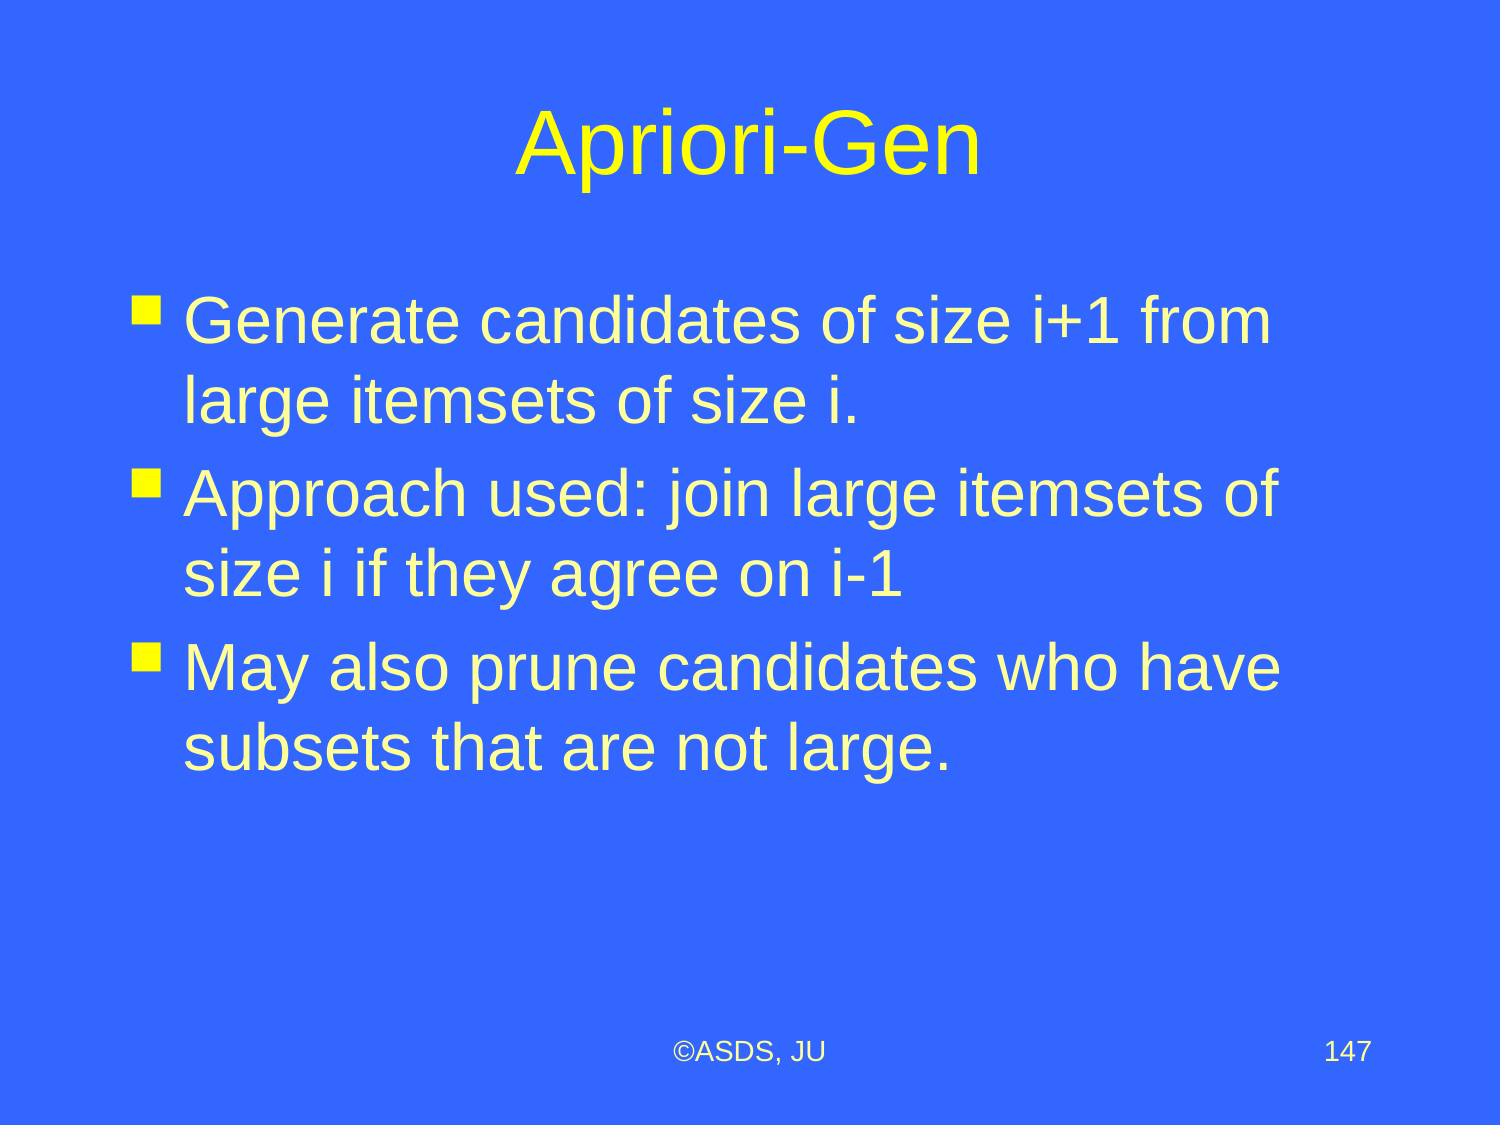

# Apriori-Gen
Generate candidates of size i+1 from large itemsets of size i.
Approach used: join large itemsets of size i if they agree on i-1
May also prune candidates who have subsets that are not large.

©ASDS, JU
147